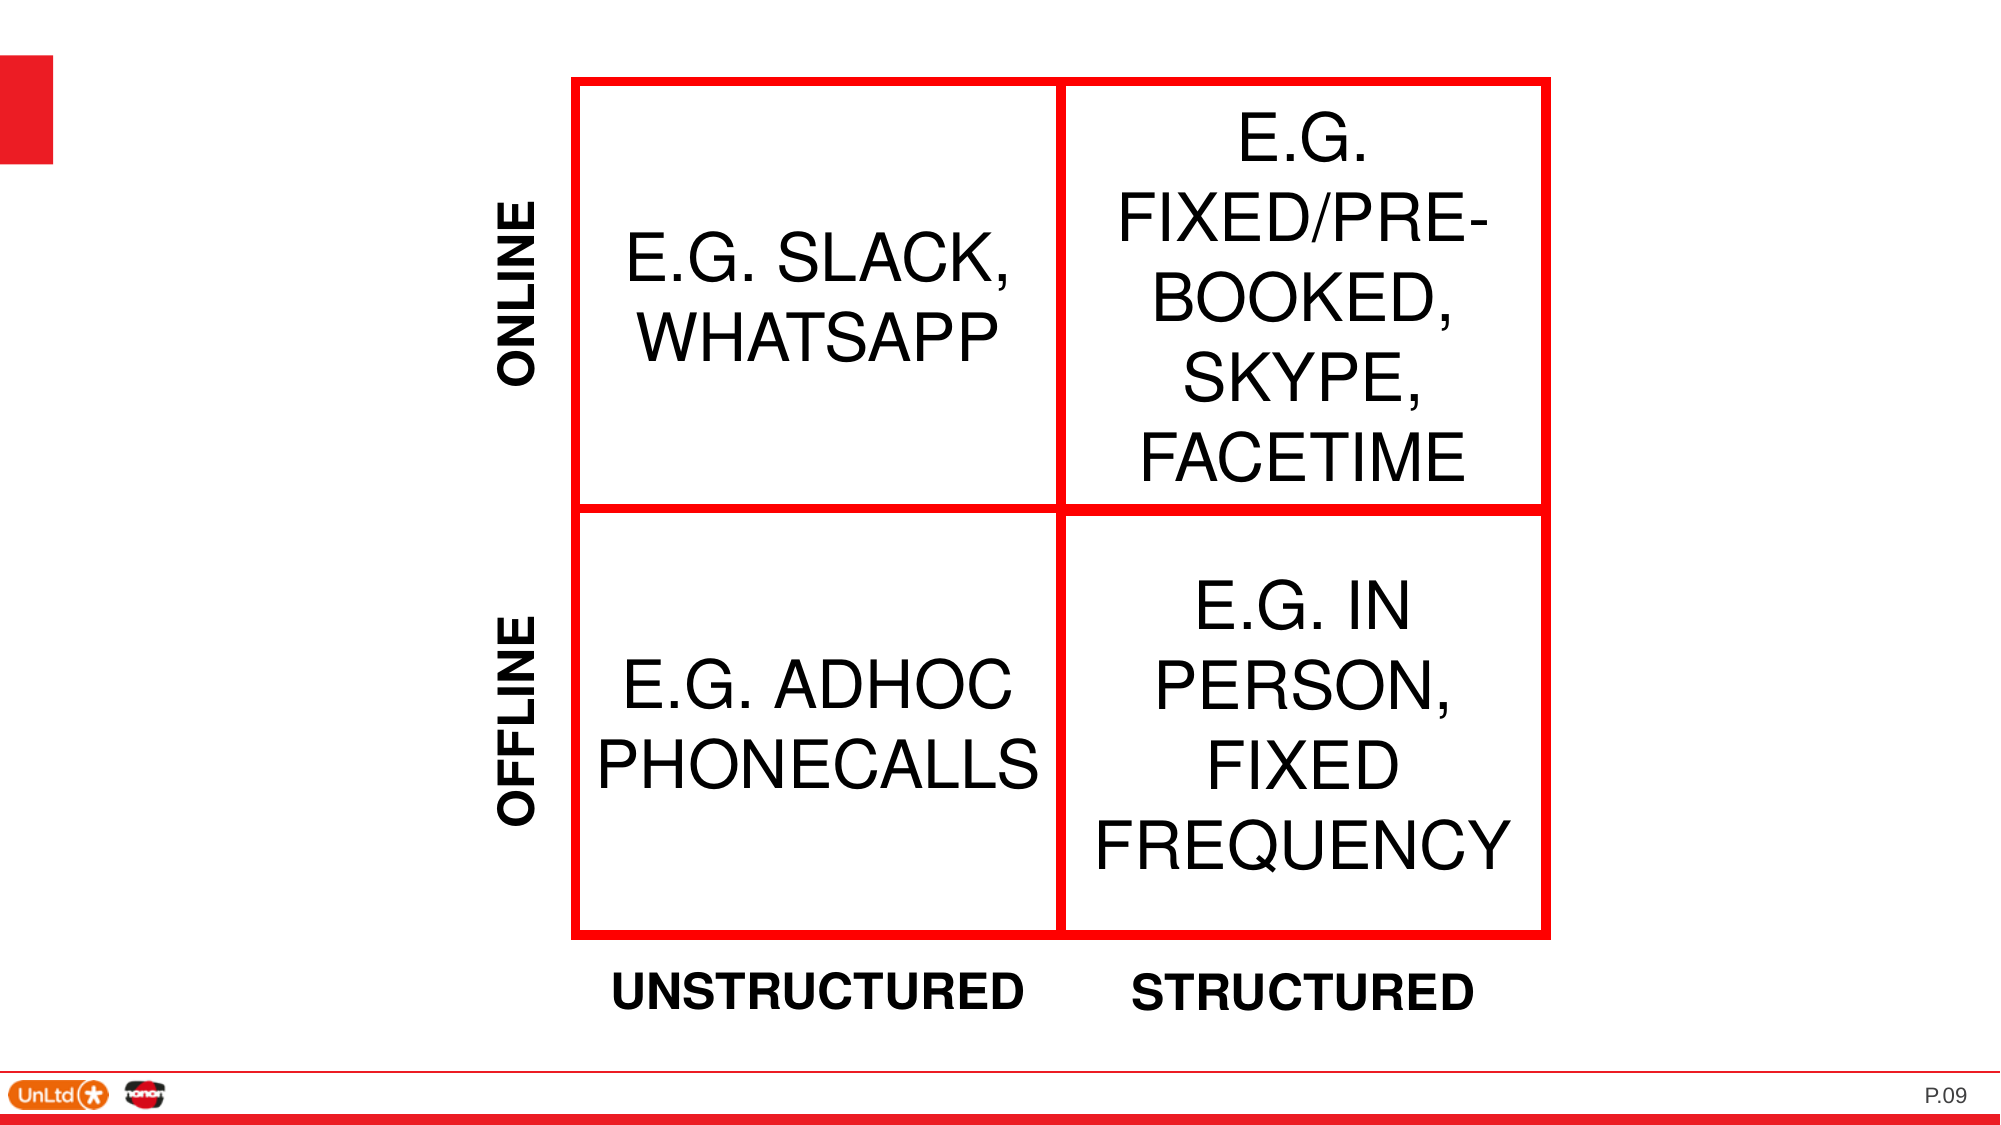

ONLINE
E.G. SLACK, WHATSAPP
E.G. FIXED/PRE-BOOKED, SKYPE, FACETIME
OFFLINE
E.G. ADHOC PHONECALLS
E.G. IN PERSON, FIXED FREQUENCY
UNSTRUCTURED
STRUCTURED